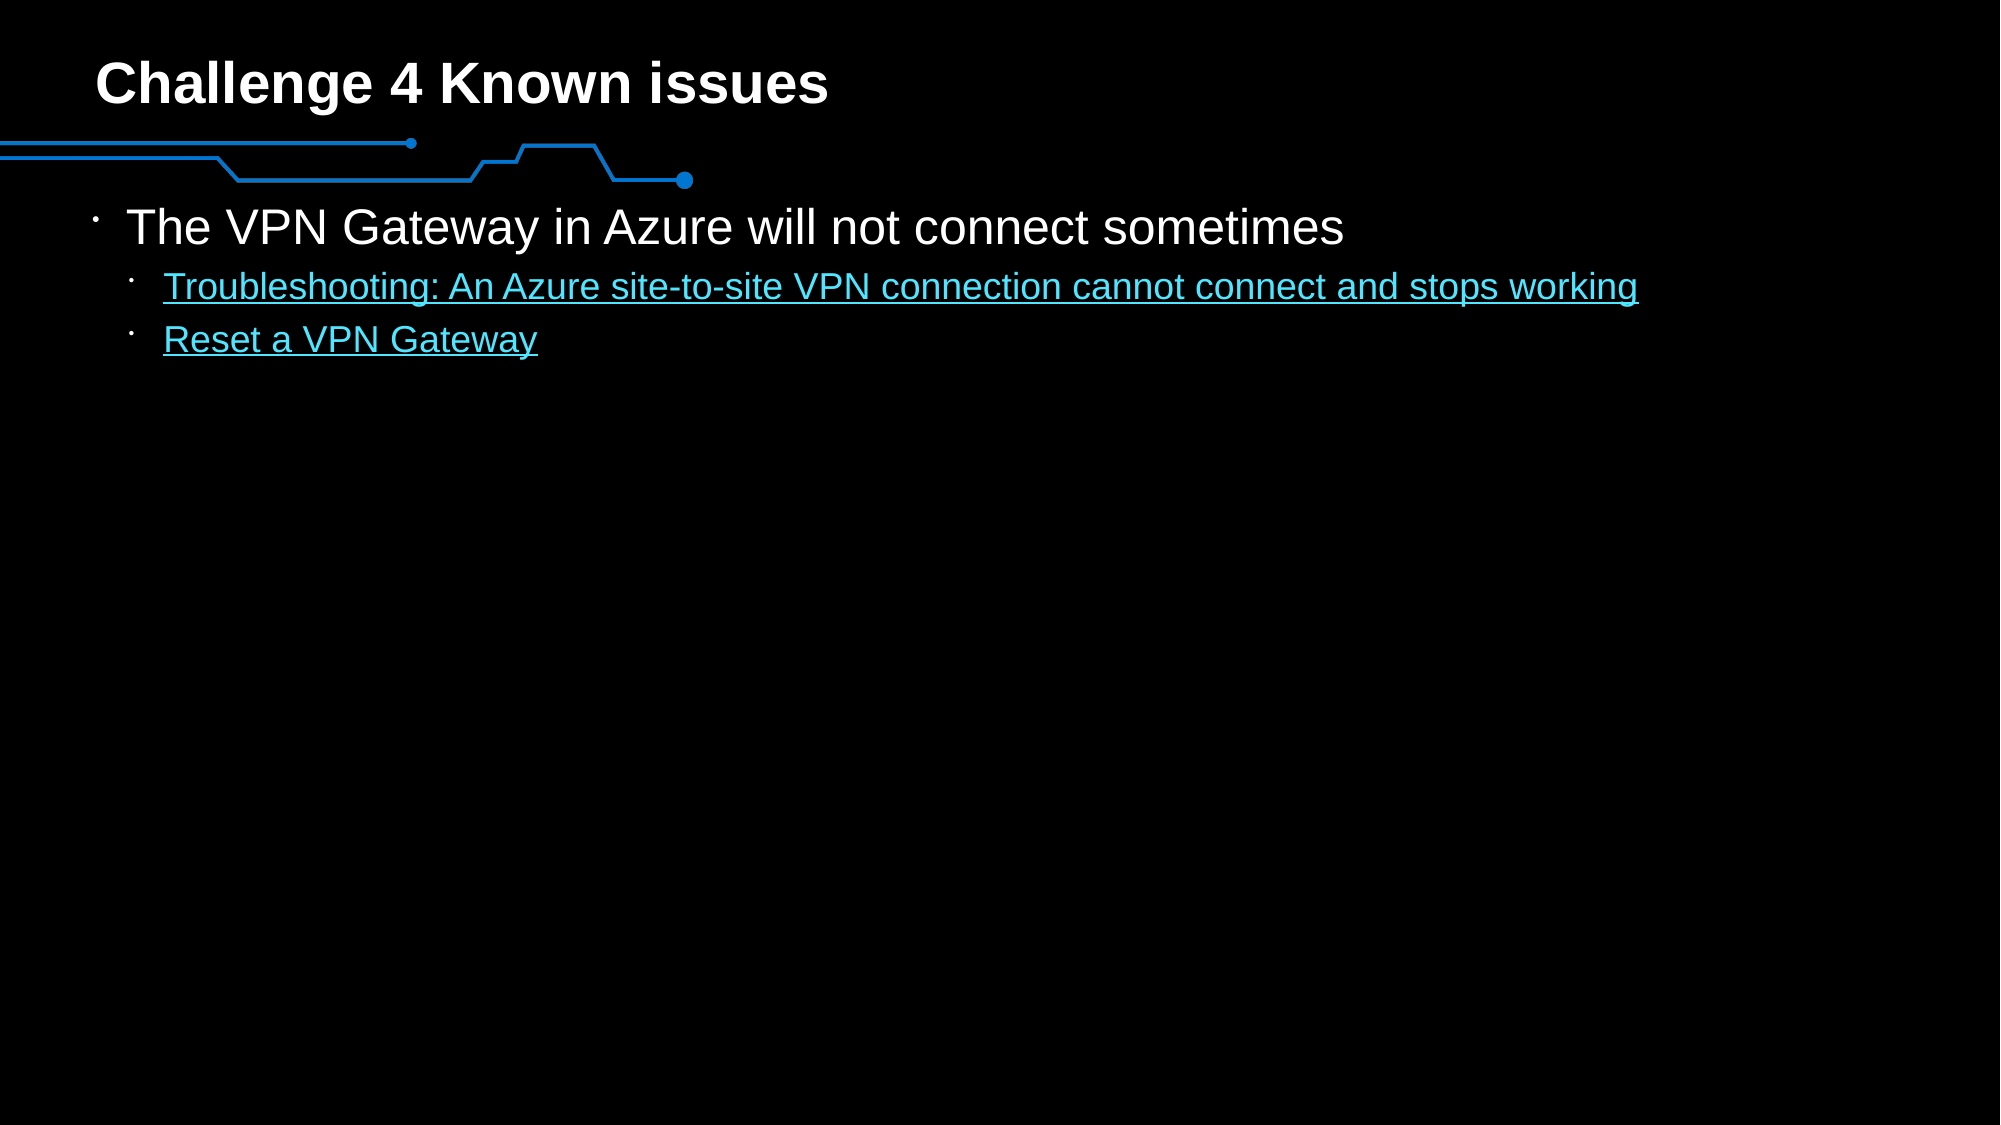

# Challenge 4 Known issues
The VPN Gateway in Azure will not connect sometimes
Troubleshooting: An Azure site-to-site VPN connection cannot connect and stops working
Reset a VPN Gateway